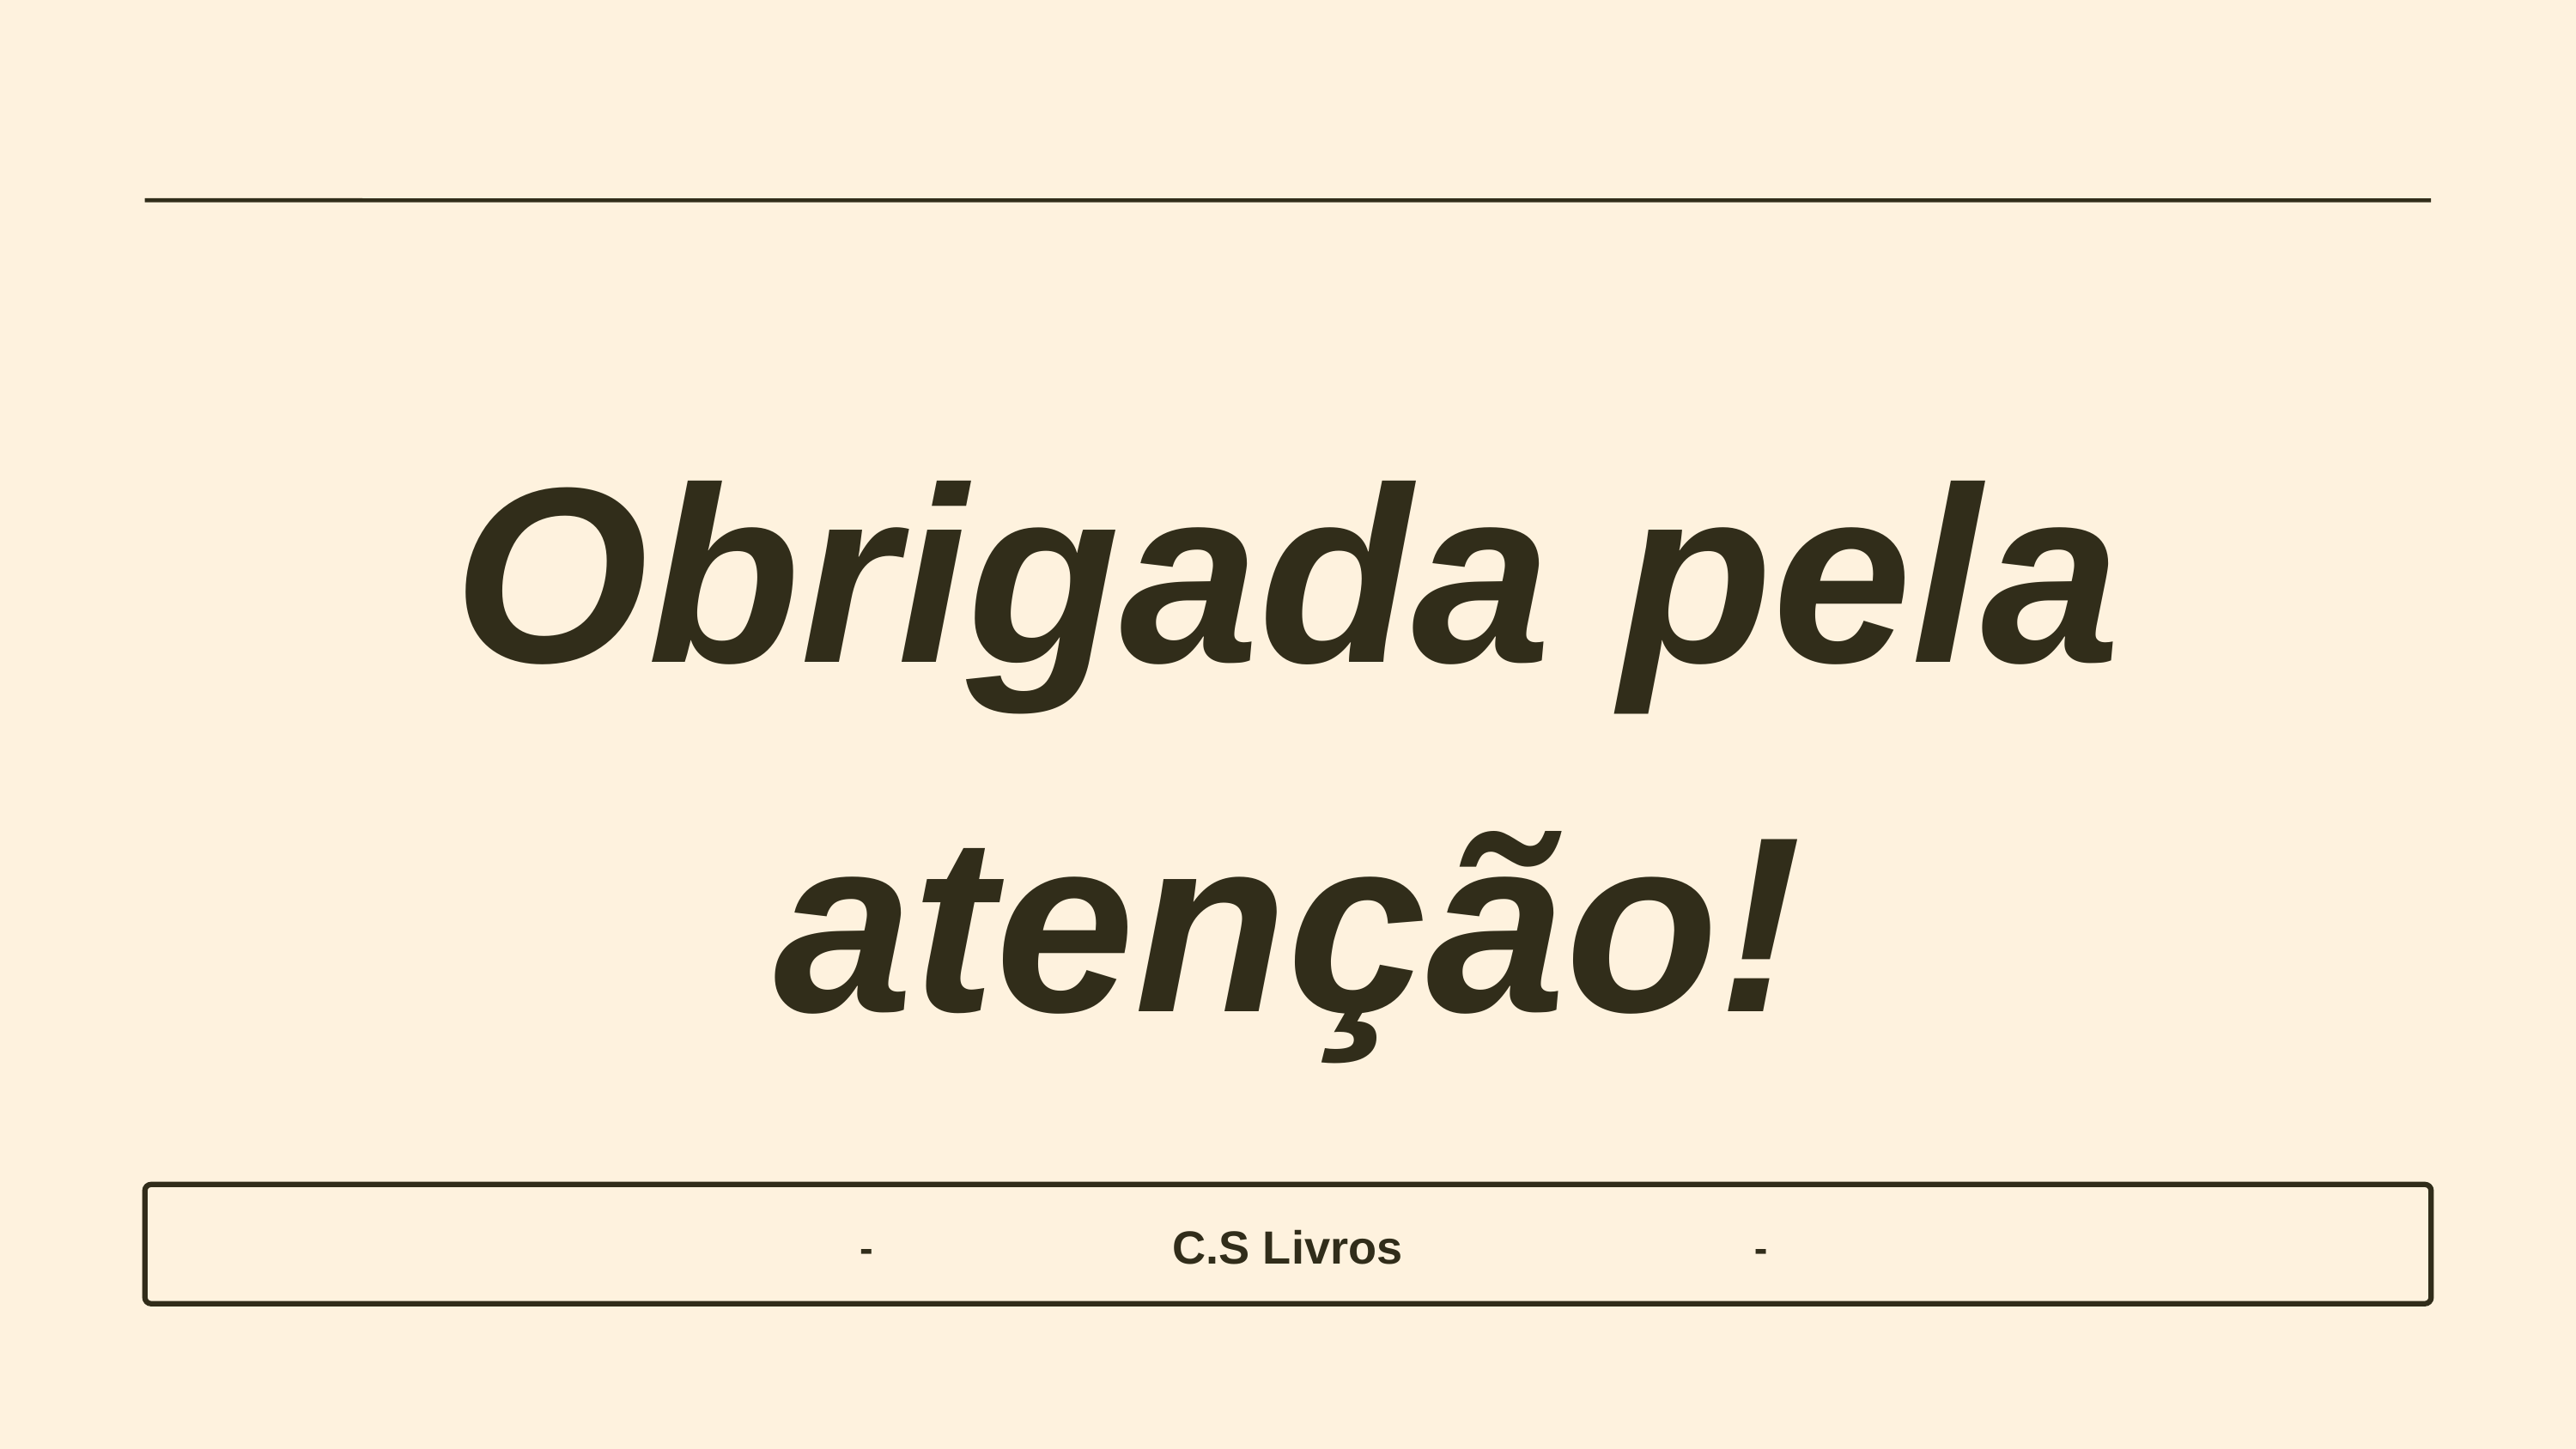

Obrigada pela atenção!

C.S Livros
-
-